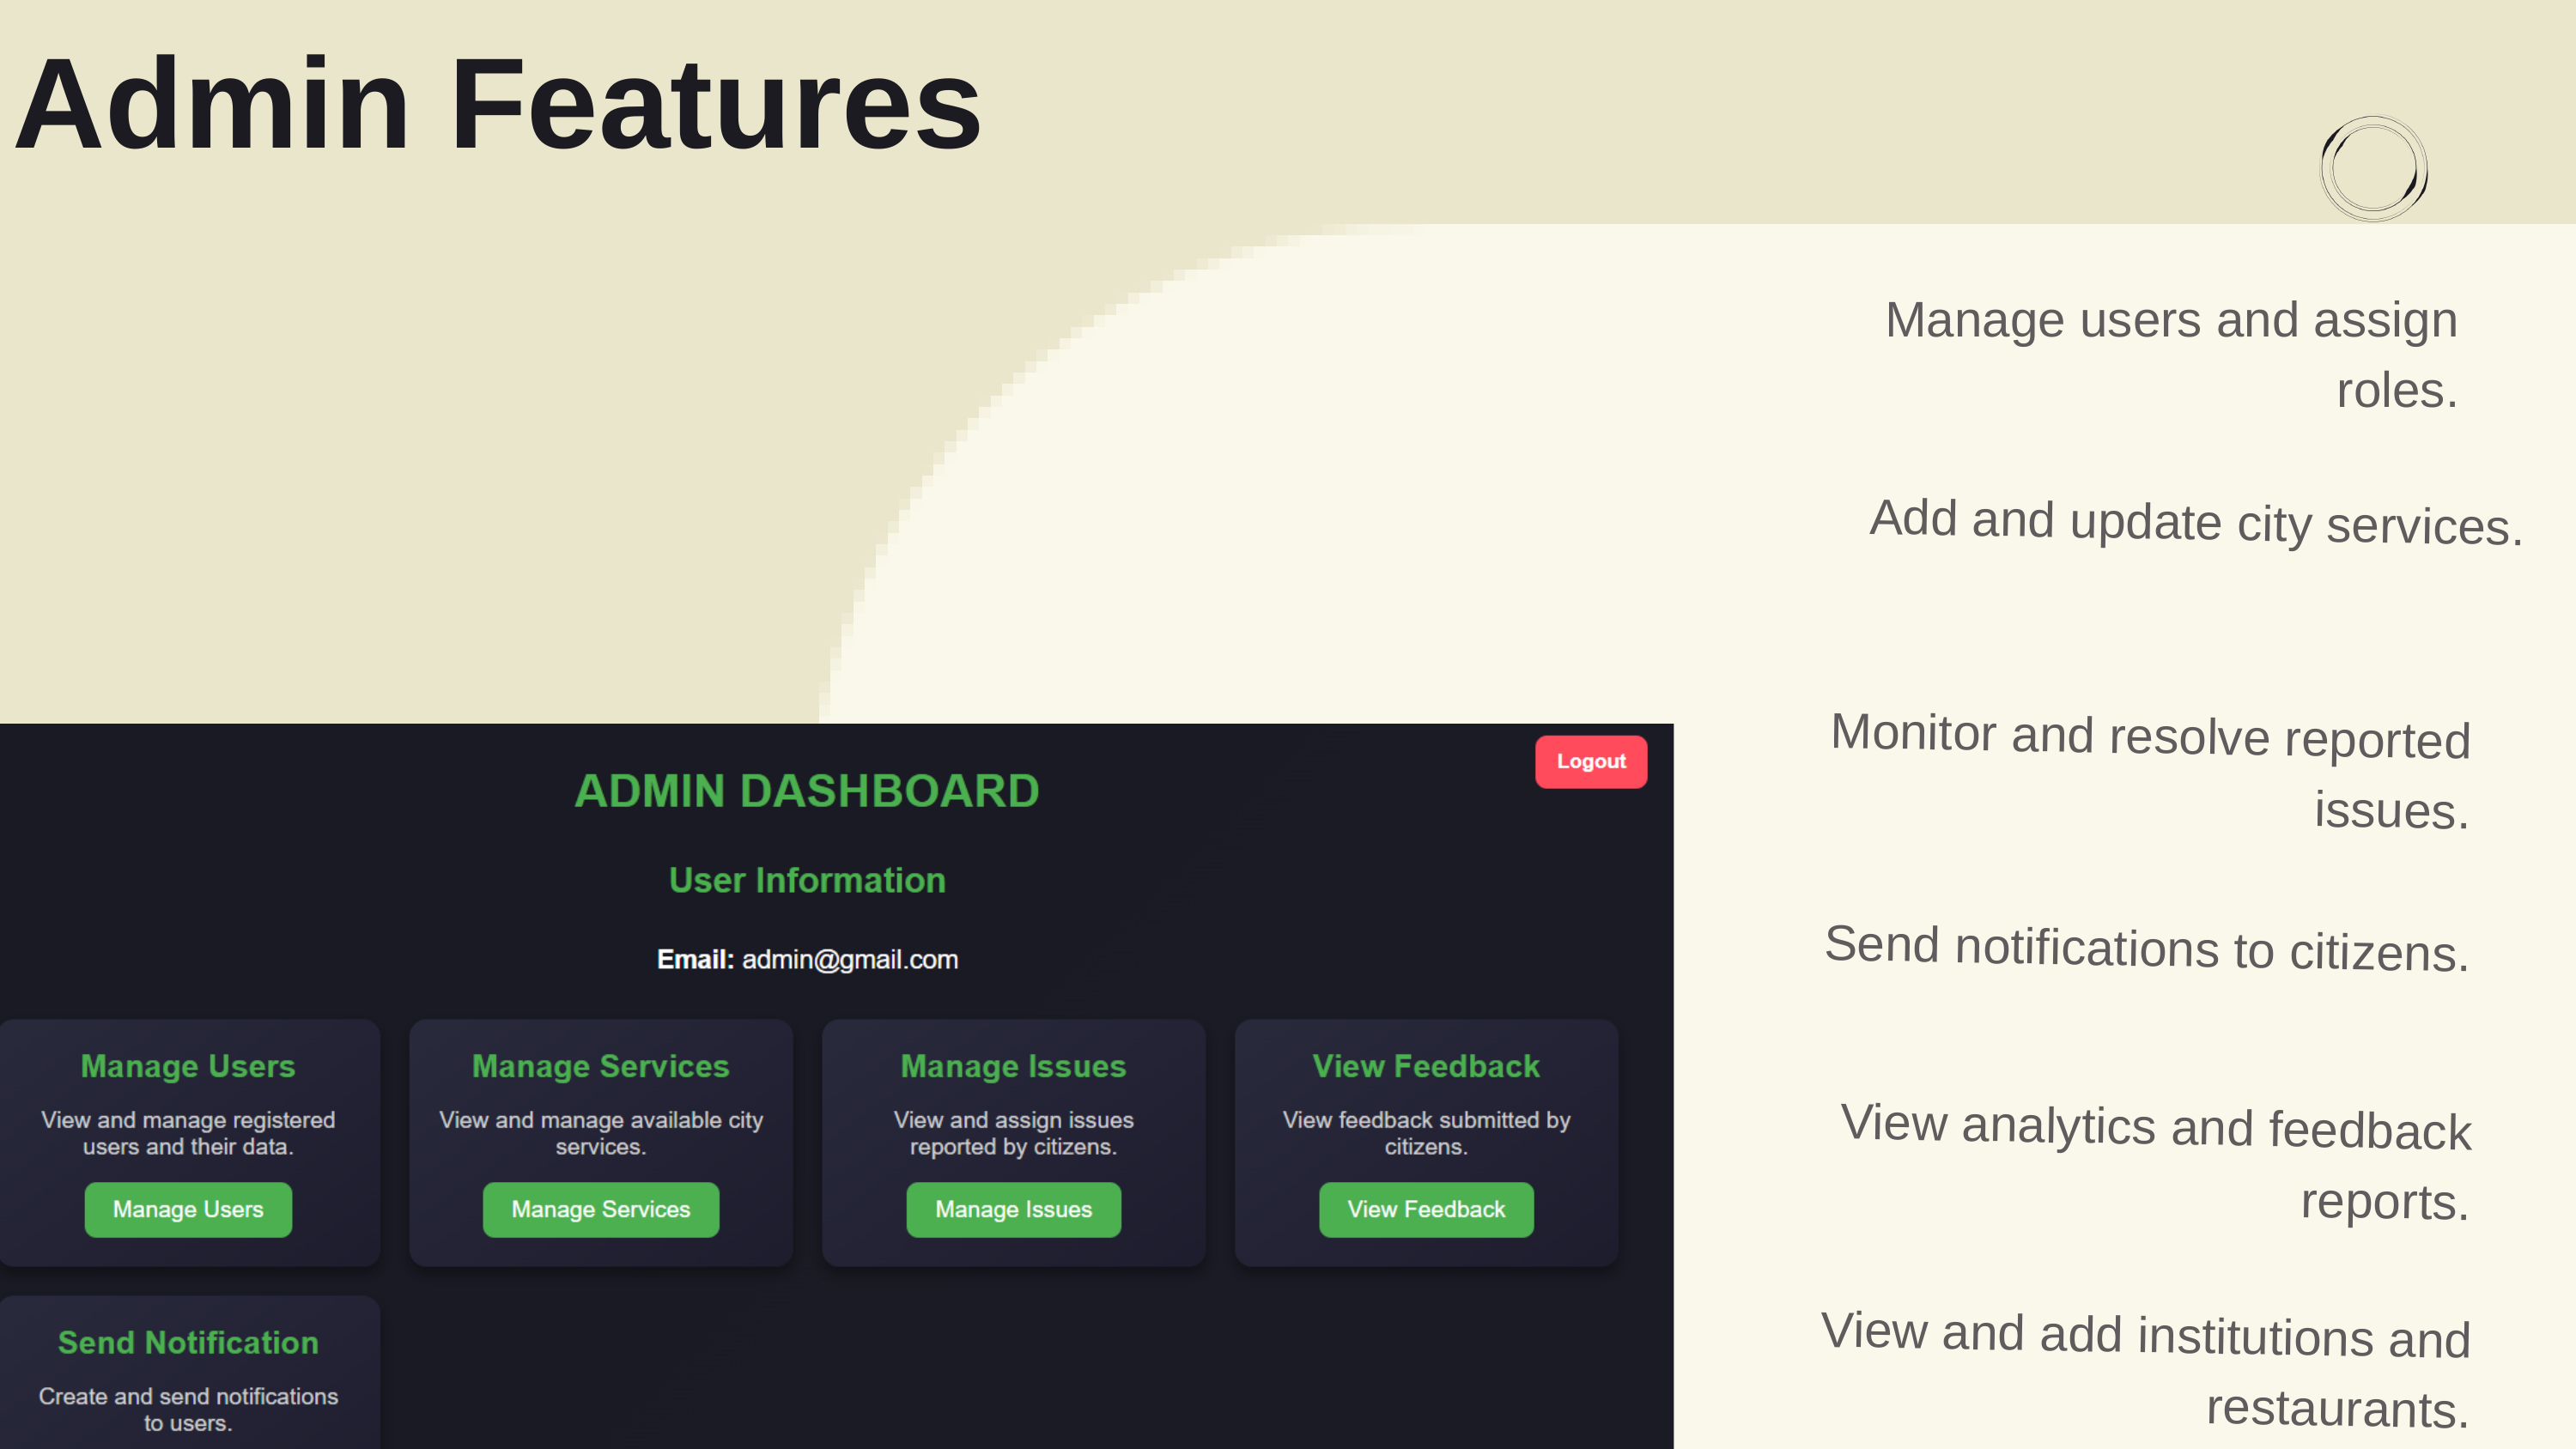

Admin Features

Manage users and assign roles.
Add and update city services.
Monitor and resolve reported issues.

Send notifications to citizens.
View analytics and feedback reports.
View and add institutions and restaurants.